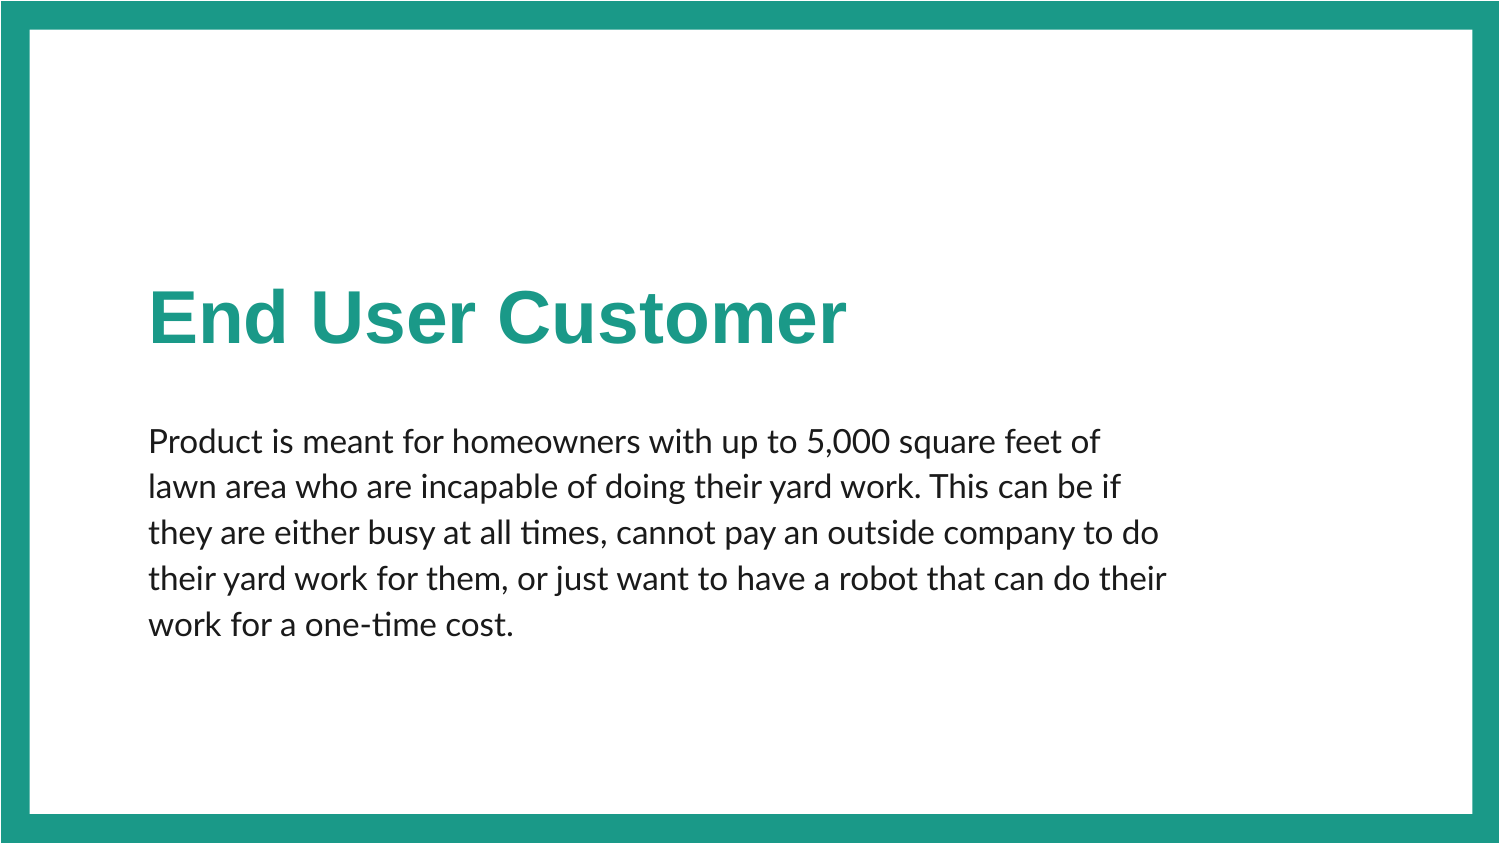

# End User Customer
Product is meant for homeowners with up to 5,000 square feet of lawn area who are incapable of doing their yard work. This can be if they are either busy at all times, cannot pay an outside company to do their yard work for them, or just want to have a robot that can do their work for a one-time cost.